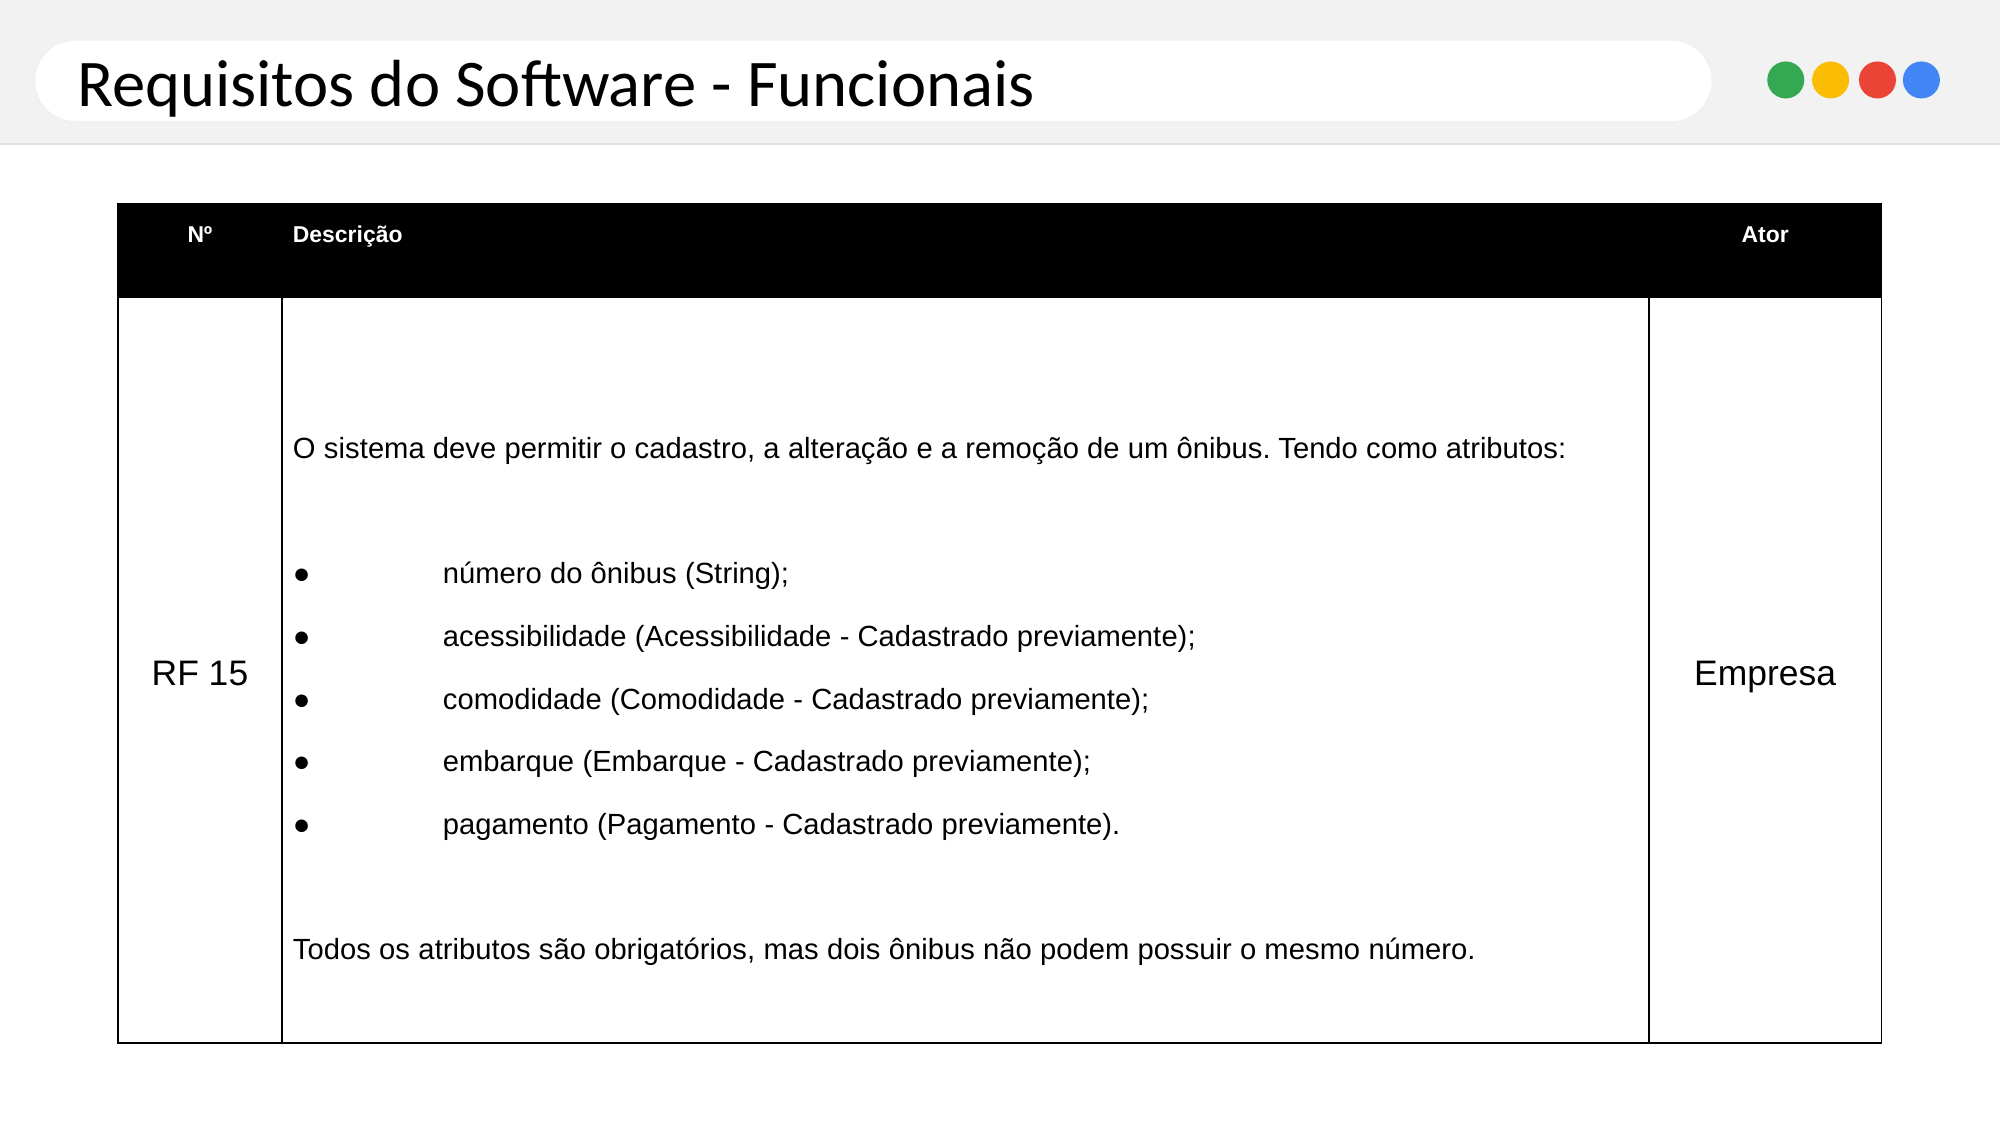

Requisitos do Software - Funcionais

| Nº | Descrição | Ator |
| --- | --- | --- |
| RF 15 | O sistema deve permitir o cadastro, a alteração e a remoção de um ônibus. Tendo como atributos: ● número do ônibus (String); ● acessibilidade (Acessibilidade - Cadastrado previamente); ● comodidade (Comodidade - Cadastrado previamente); ● embarque (Embarque - Cadastrado previamente); ● pagamento (Pagamento - Cadastrado previamente). Todos os atributos são obrigatórios, mas dois ônibus não podem possuir o mesmo número. | Empresa |